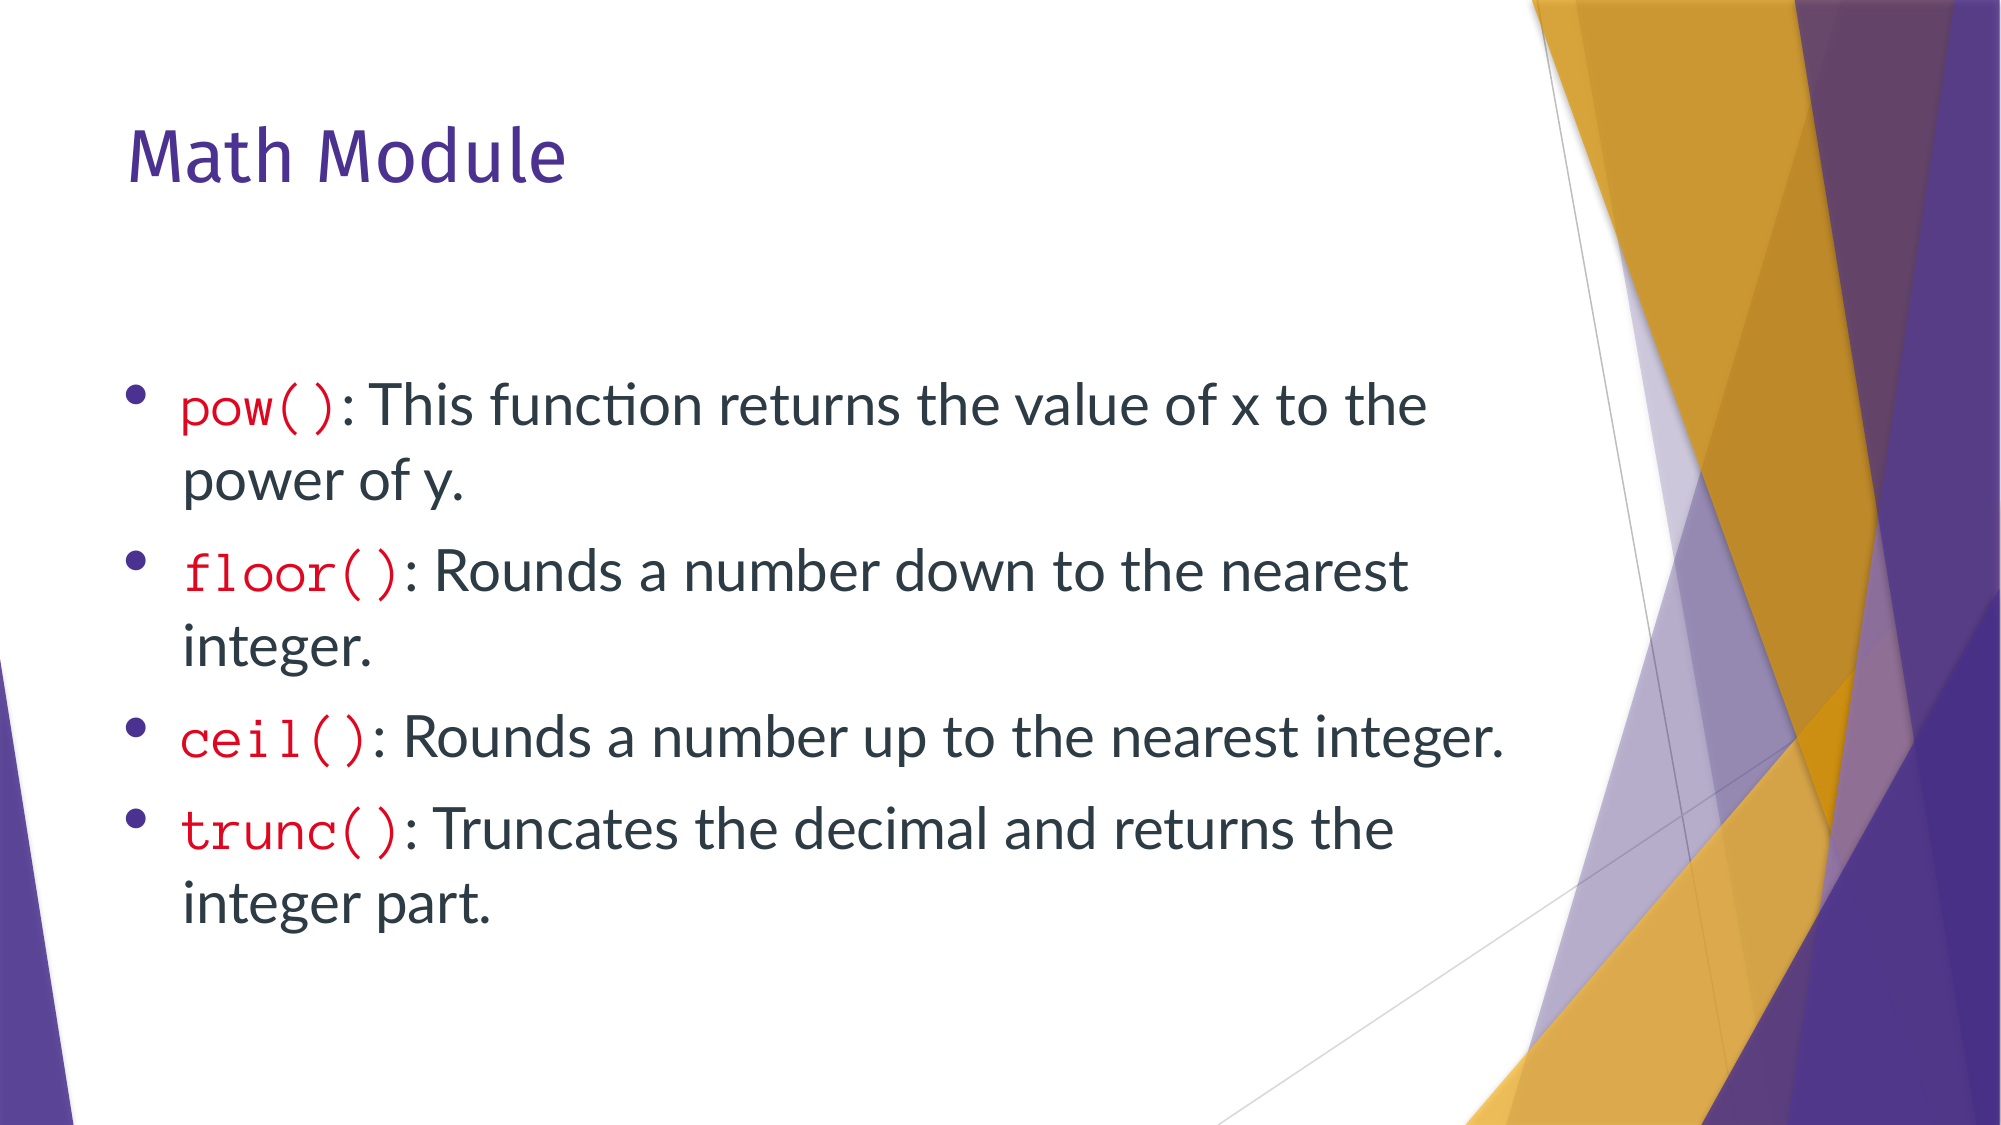

# Math Module
pow(): This function returns the value of x to the power of y.
floor(): Rounds a number down to the nearest integer.
ceil(): Rounds a number up to the nearest integer.
trunc(): Truncates the decimal and returns the integer part.